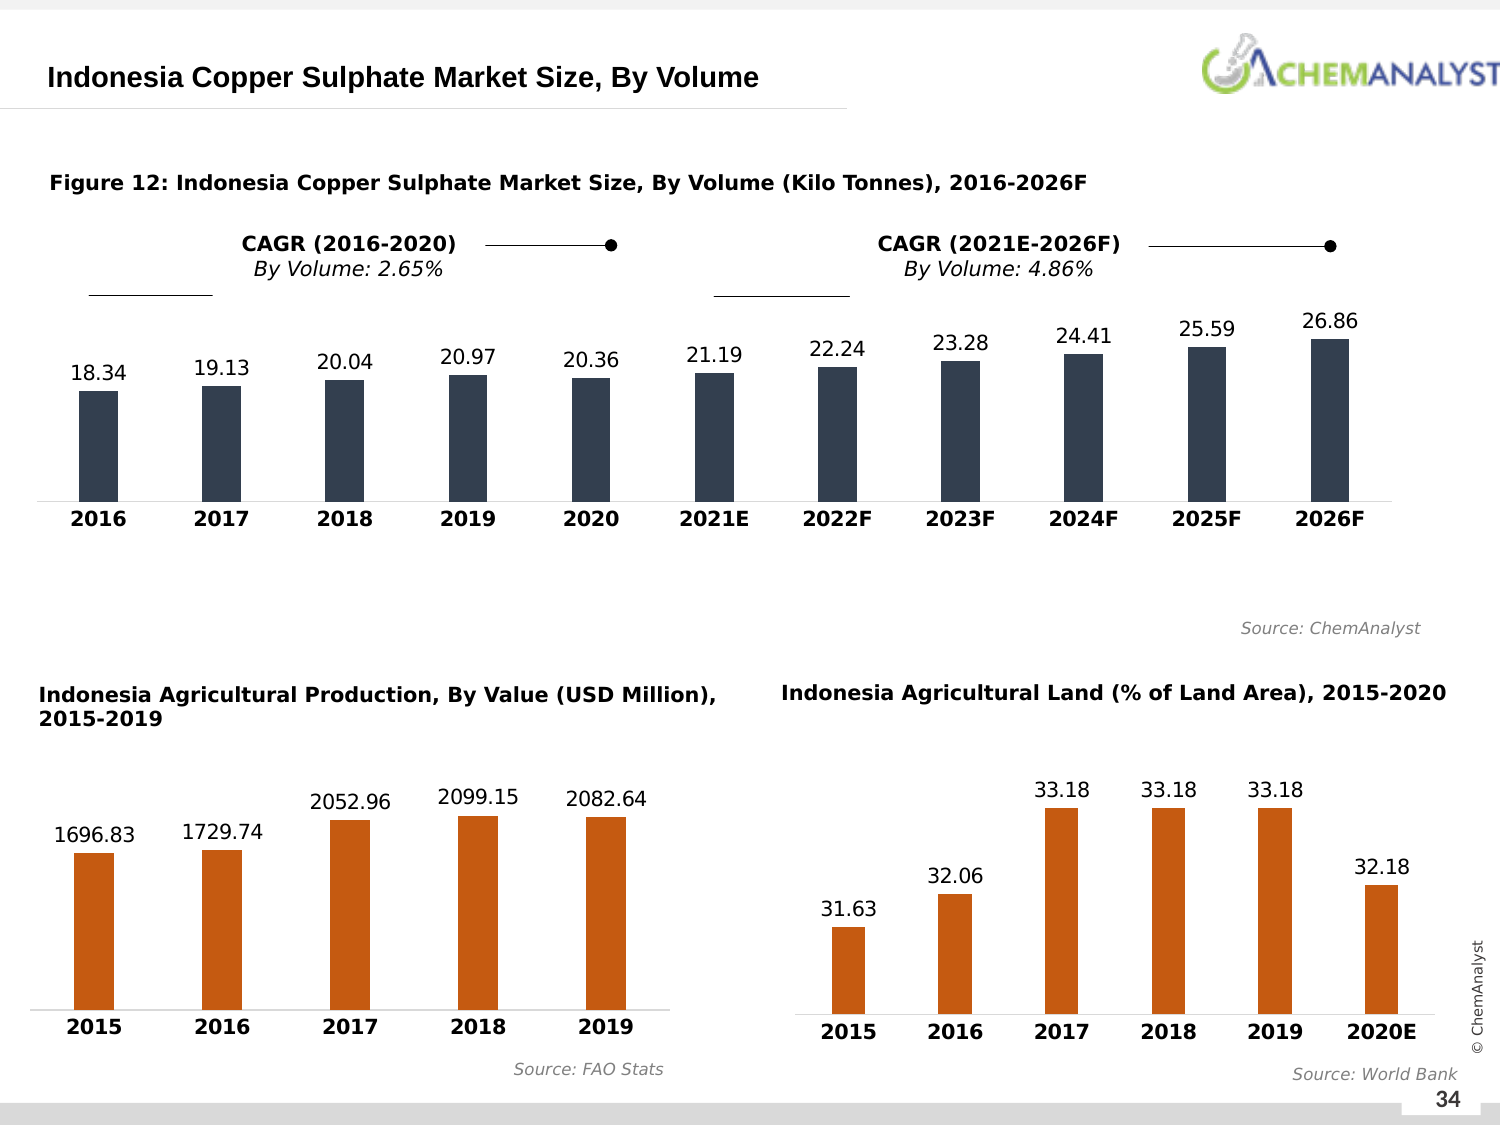

Indonesia Copper Sulphate Market Size, By Volume
Figure 12: Indonesia Copper Sulphate Market Size, By Volume (Kilo Tonnes), 2016-2026F
CAGR (2016-2020)
By Volume: 2.65%
CAGR (2021E-2026F)
By Volume: 4.86%

### Chart

| Category | By Volume (MMTPA) |
|---|---|
| 2016 | 18.34 |
| 2017 | 19.13 |
| 2018 | 20.04 |
| 2019 | 20.97 |
| 2020 | 20.36 |
| 2021E | 21.19 |
| 2022F | 22.24 |
| 2023F | 23.28 |
| 2024F | 24.41 |
| 2025F | 25.59 |
| 2026F | 26.86 |
Source: ChemAnalyst
Indonesia Agricultural Land (% of Land Area), 2015-2020
Indonesia Agricultural Production, By Value (USD Million), 2015-2019

### Chart

| Category | Agricultural Production |
|---|---|
| 2015 | 1696.83 |
| 2016 | 1729.74 |
| 2017 | 2052.96 |
| 2018 | 2099.15 |
| 2019 | 2082.64 |

### Chart

| Category | Agricultural Production |
|---|---|
| 2015 | 31.63 |
| 2016 | 32.064 |
| 2017 | 33.182 |
| 2018 | 33.182 |
| 2019 | 33.182 |
| 2020E | 32.182 |
Source: FAO Stats
Source: World Bank